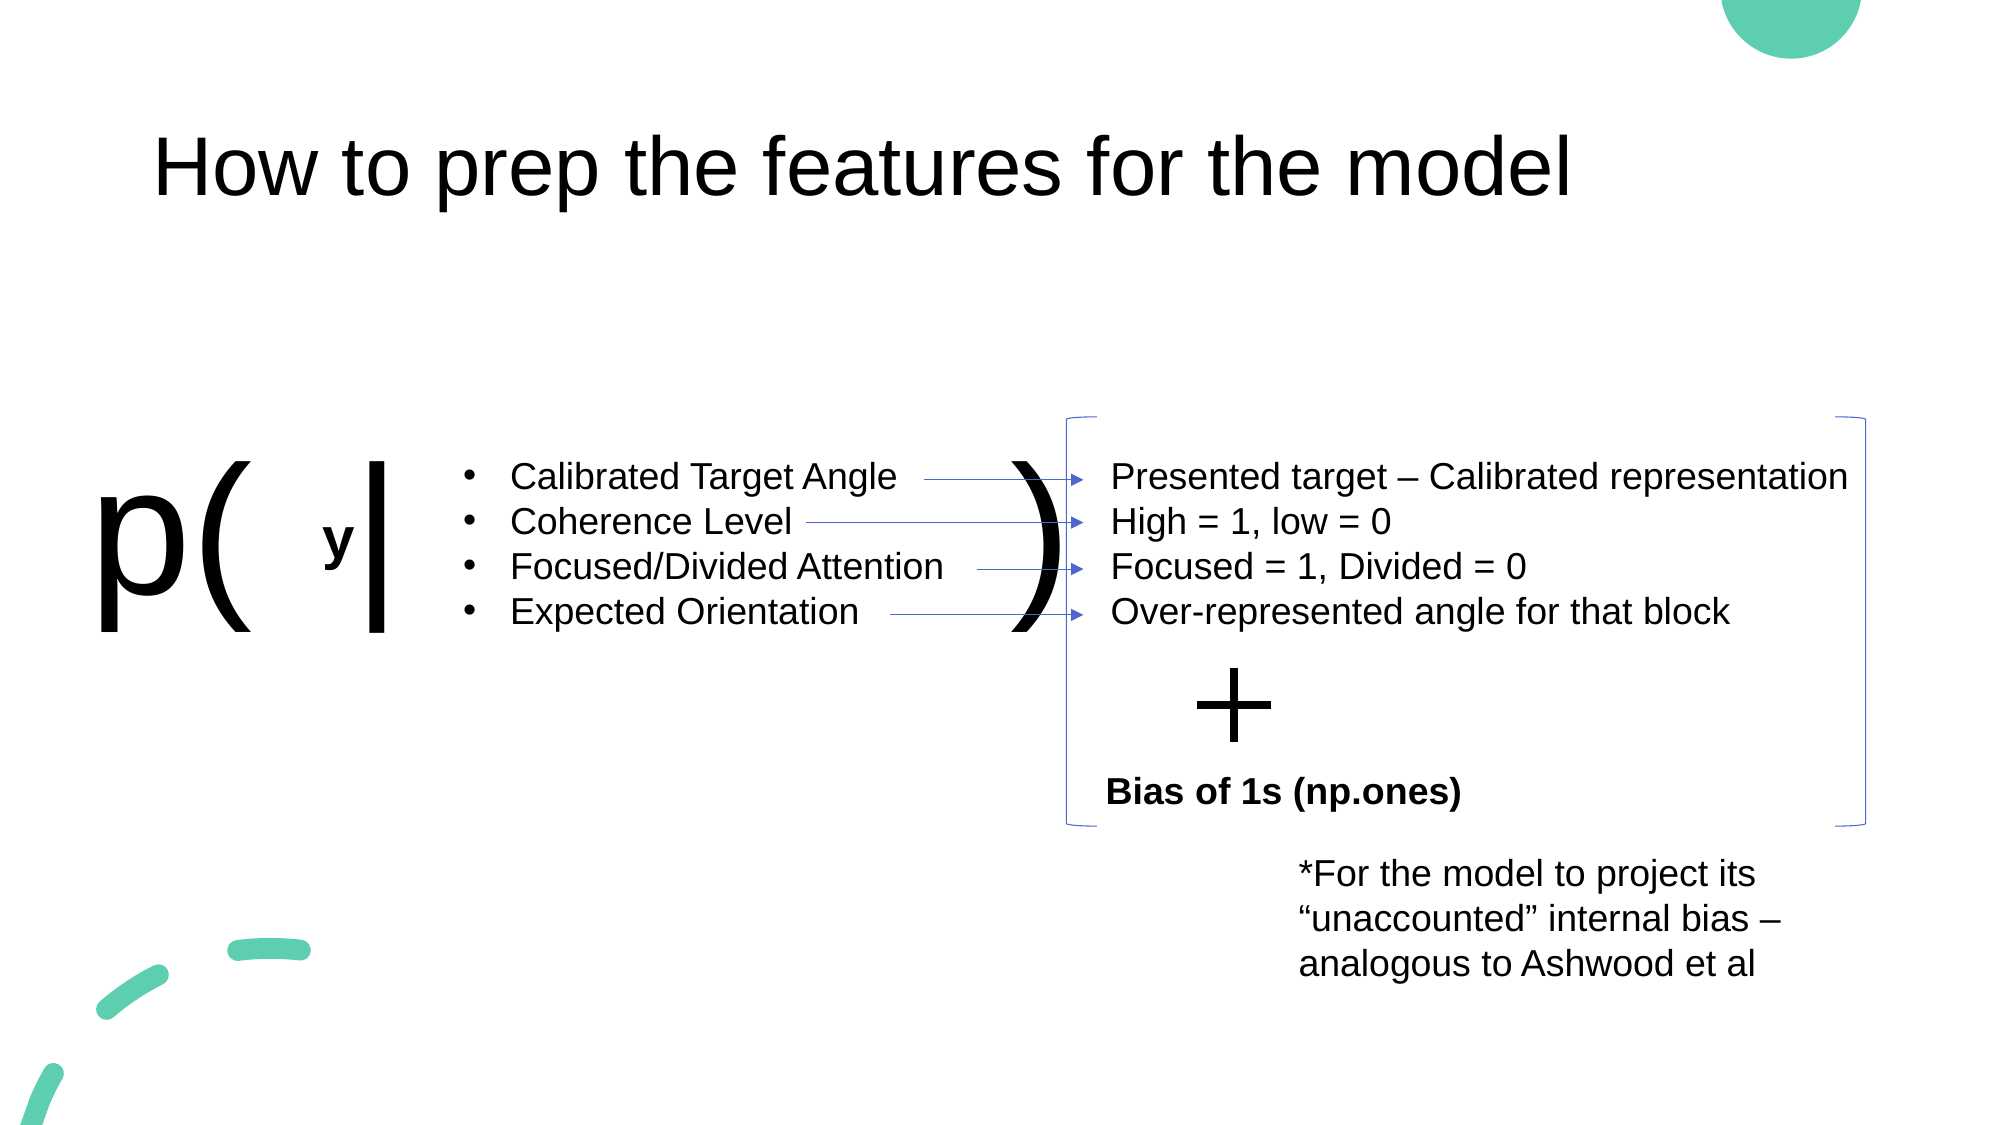

# How to prep the features for the model
p(  |            )
Calibrated Target Angle
Coherence Level
Focused/Divided Attention
Expected Orientation
y

Presented target – Calibrated representation
High = 1, low = 0
Focused = 1, Divided = 0
Over-represented angle for that block

Bias of 1s (np.ones)
*For the model to project its “unaccounted” internal bias – analogous to Ashwood et al